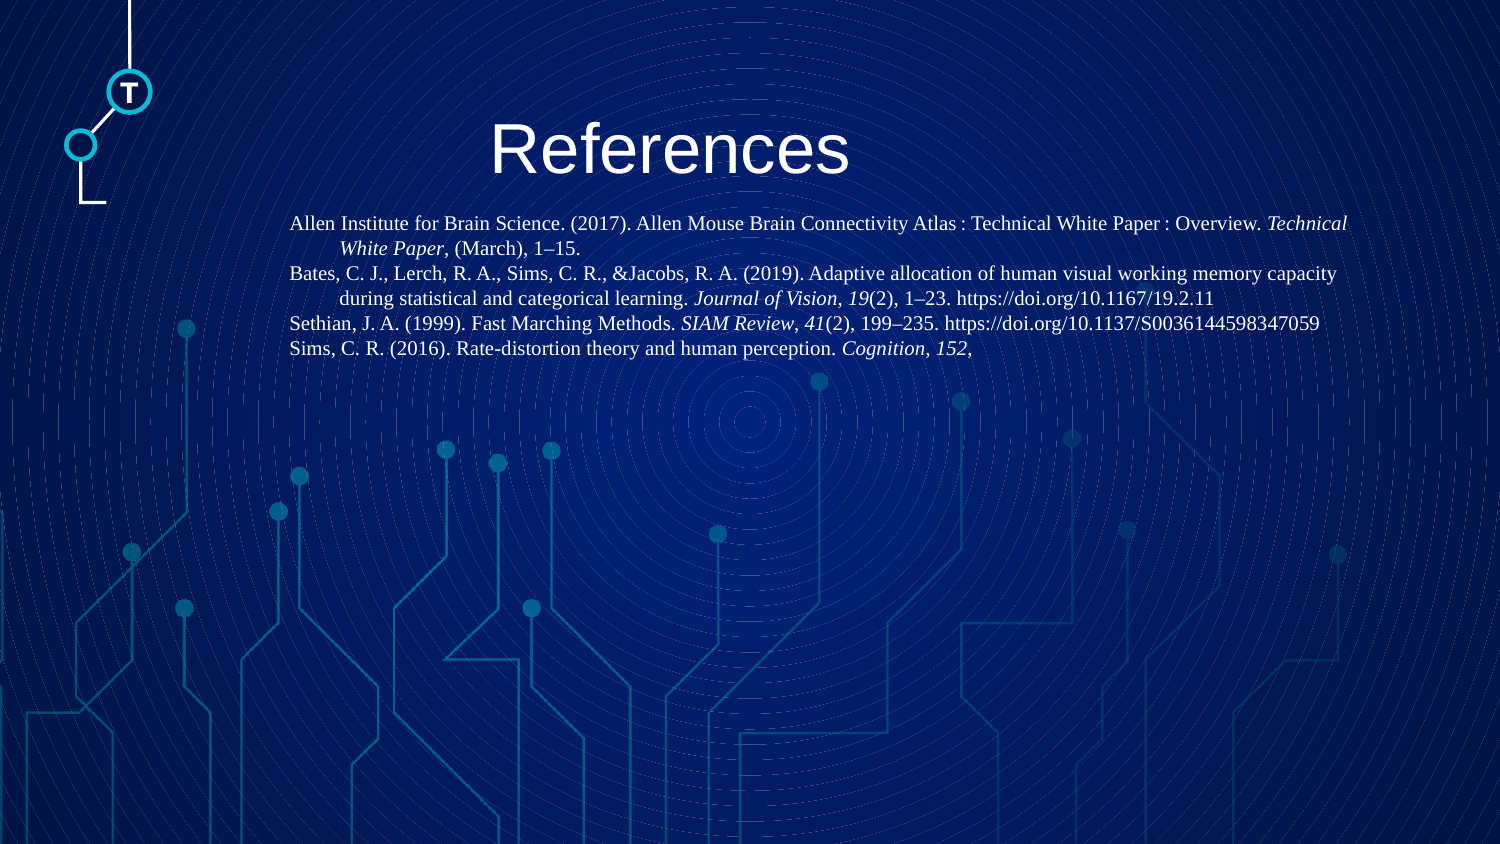

T
# References

Allen Institute for Brain Science. (2017). Allen Mouse Brain Connectivity Atlas : Technical White Paper : Overview. Technical White Paper, (March), 1–15.
Bates, C. J., Lerch, R. A., Sims, C. R., &Jacobs, R. A. (2019). Adaptive allocation of human visual working memory capacity during statistical and categorical learning. Journal of Vision, 19(2), 1–23. https://doi.org/10.1167/19.2.11
Sethian, J. A. (1999). Fast Marching Methods. SIAM Review, 41(2), 199–235. https://doi.org/10.1137/S0036144598347059
Sims, C. R. (2016). Rate-distortion theory and human perception. Cognition, 152,